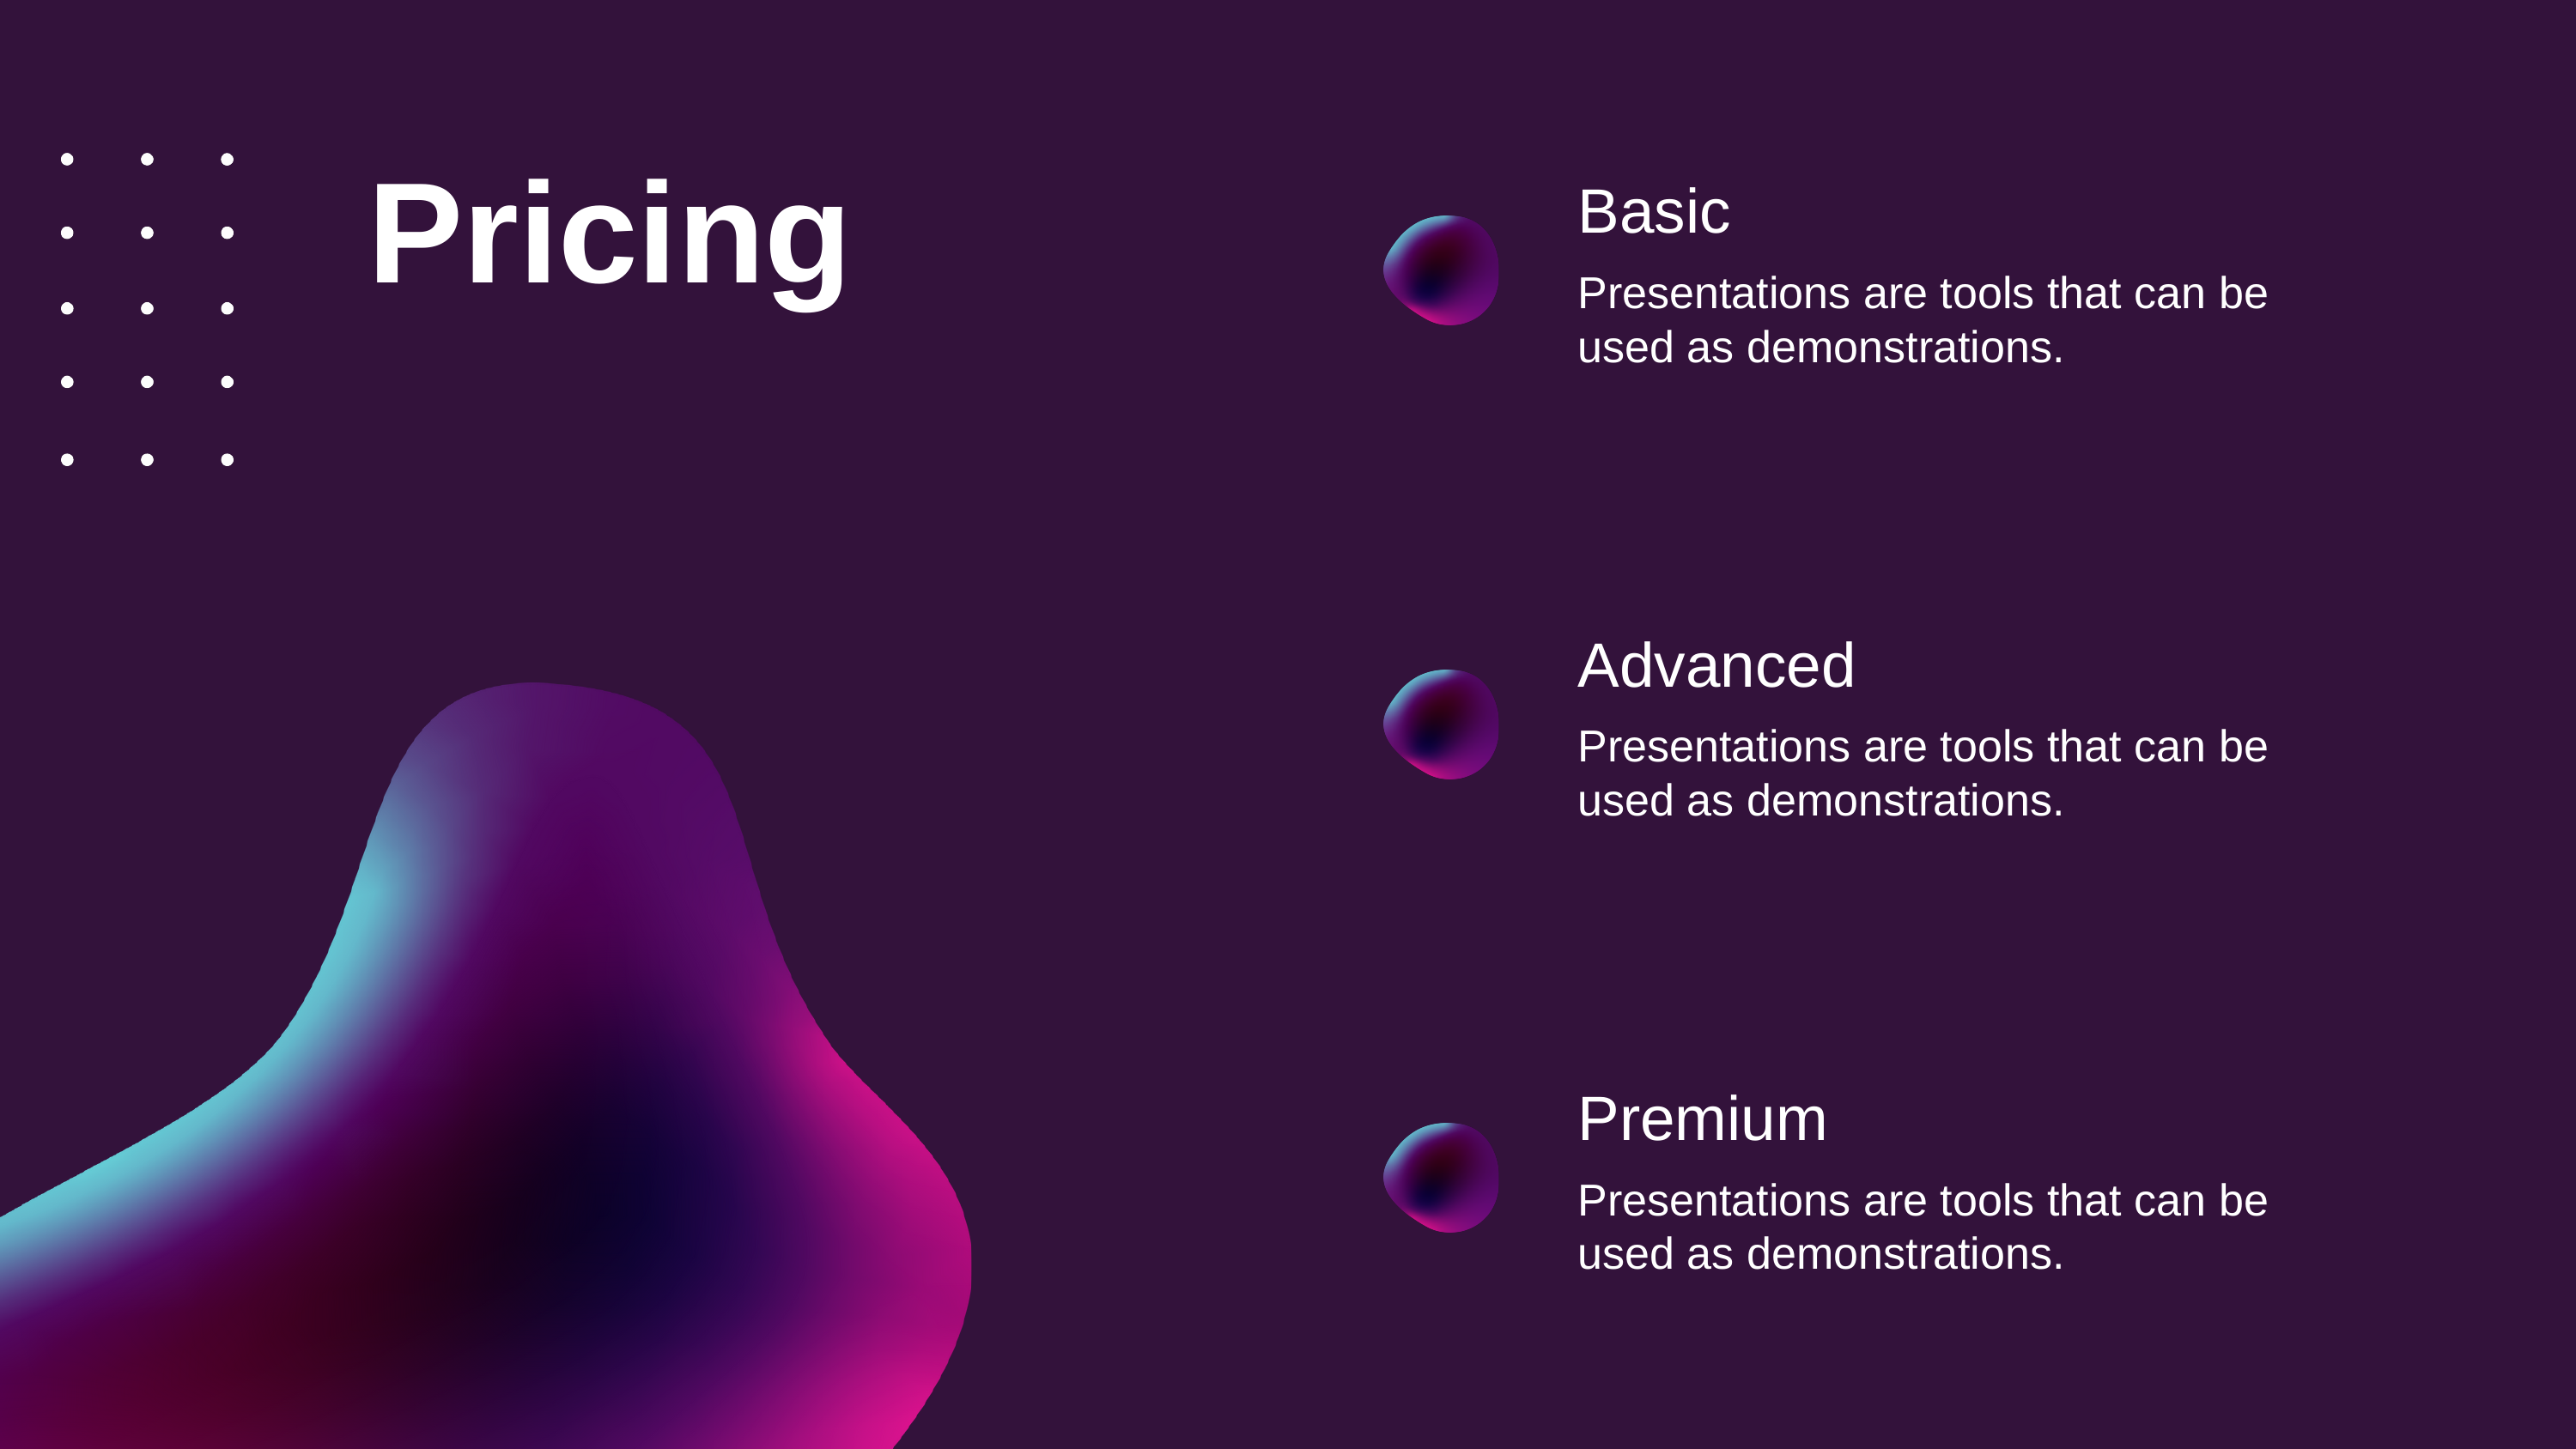

Pricing
Basic
Presentations are tools that can be used as demonstrations.

Advanced
Presentations are tools that can be used as demonstrations.

Premium
Presentations are tools that can be used as demonstrations.